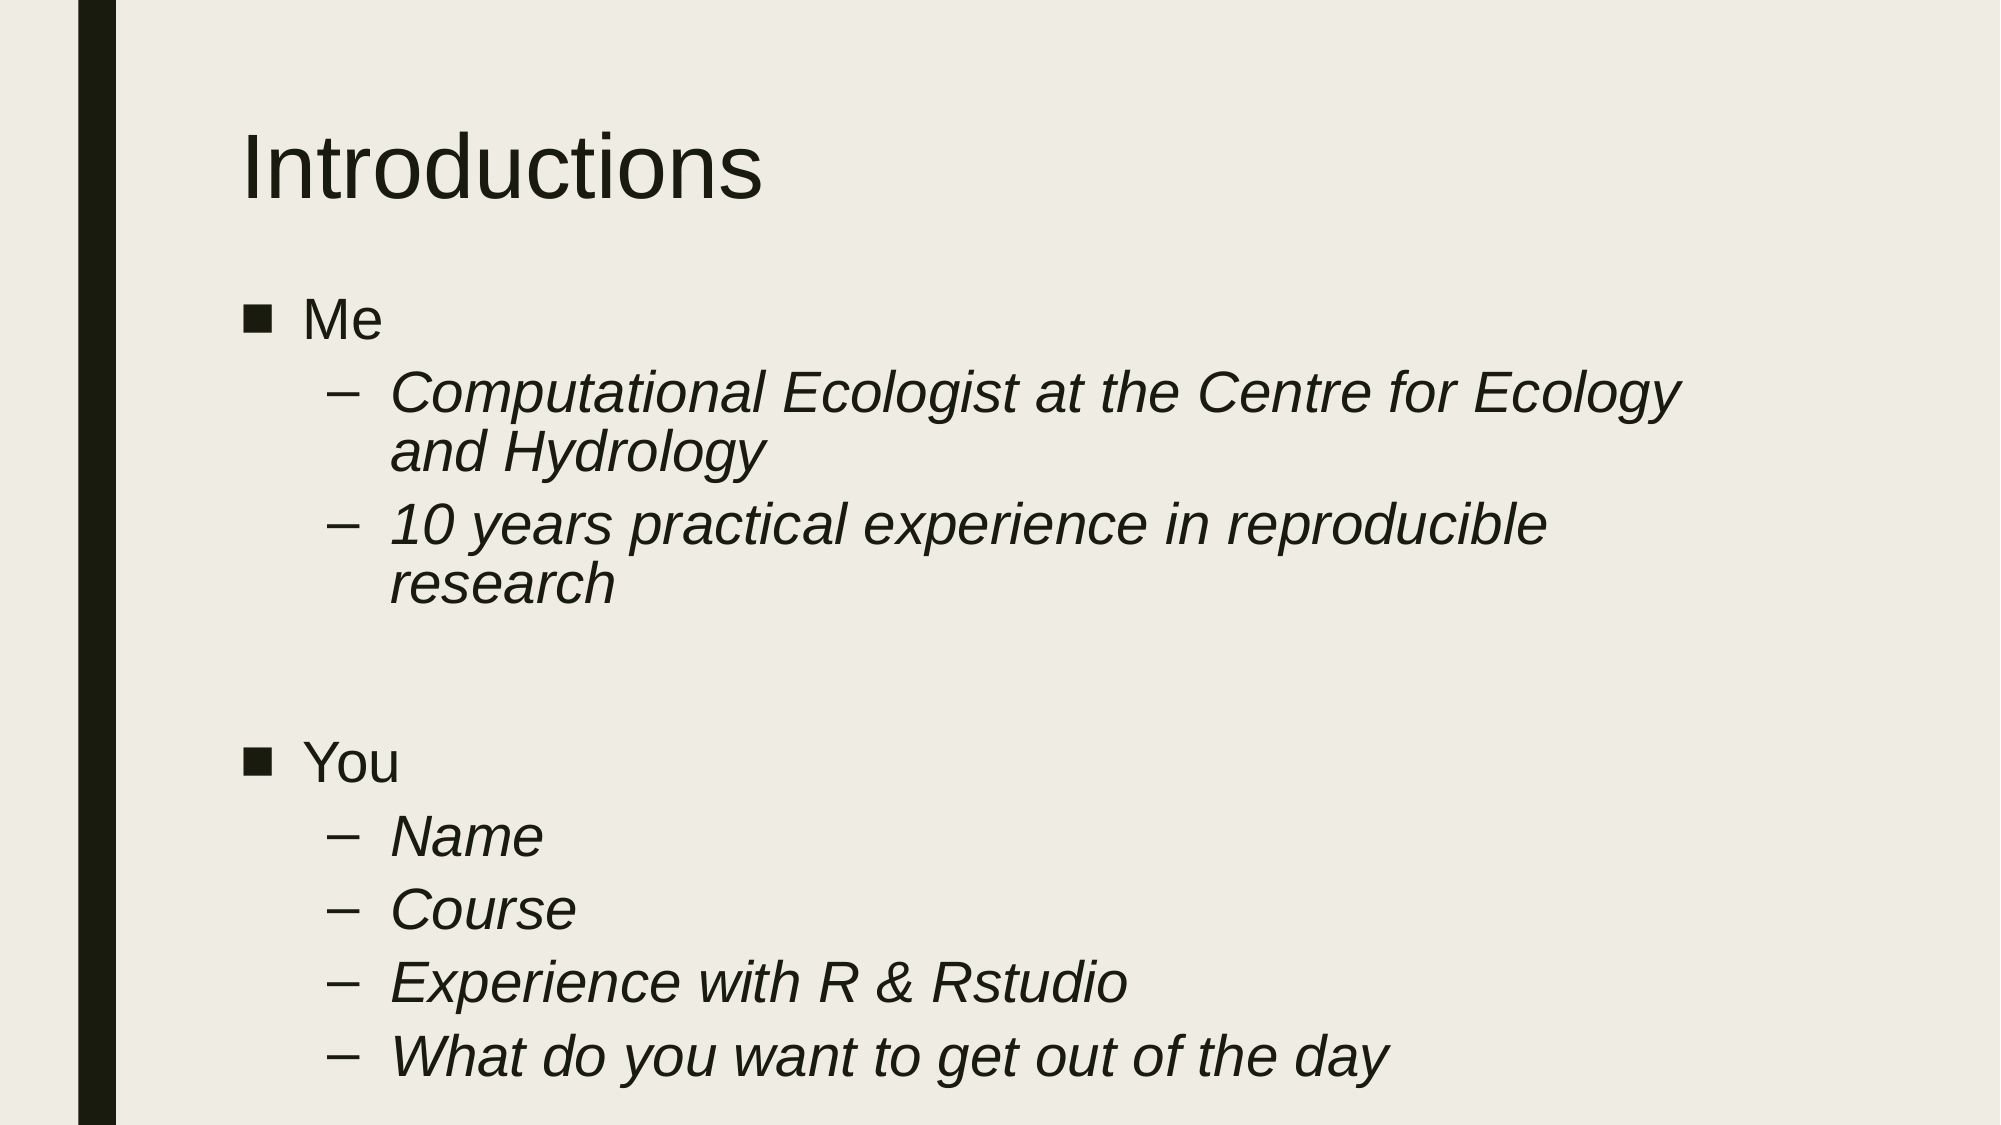

# Introductions
Me
Computational Ecologist at the Centre for Ecology and Hydrology
10 years practical experience in reproducible research

You
Name
Course
Experience with R & Rstudio
What do you want to get out of the day